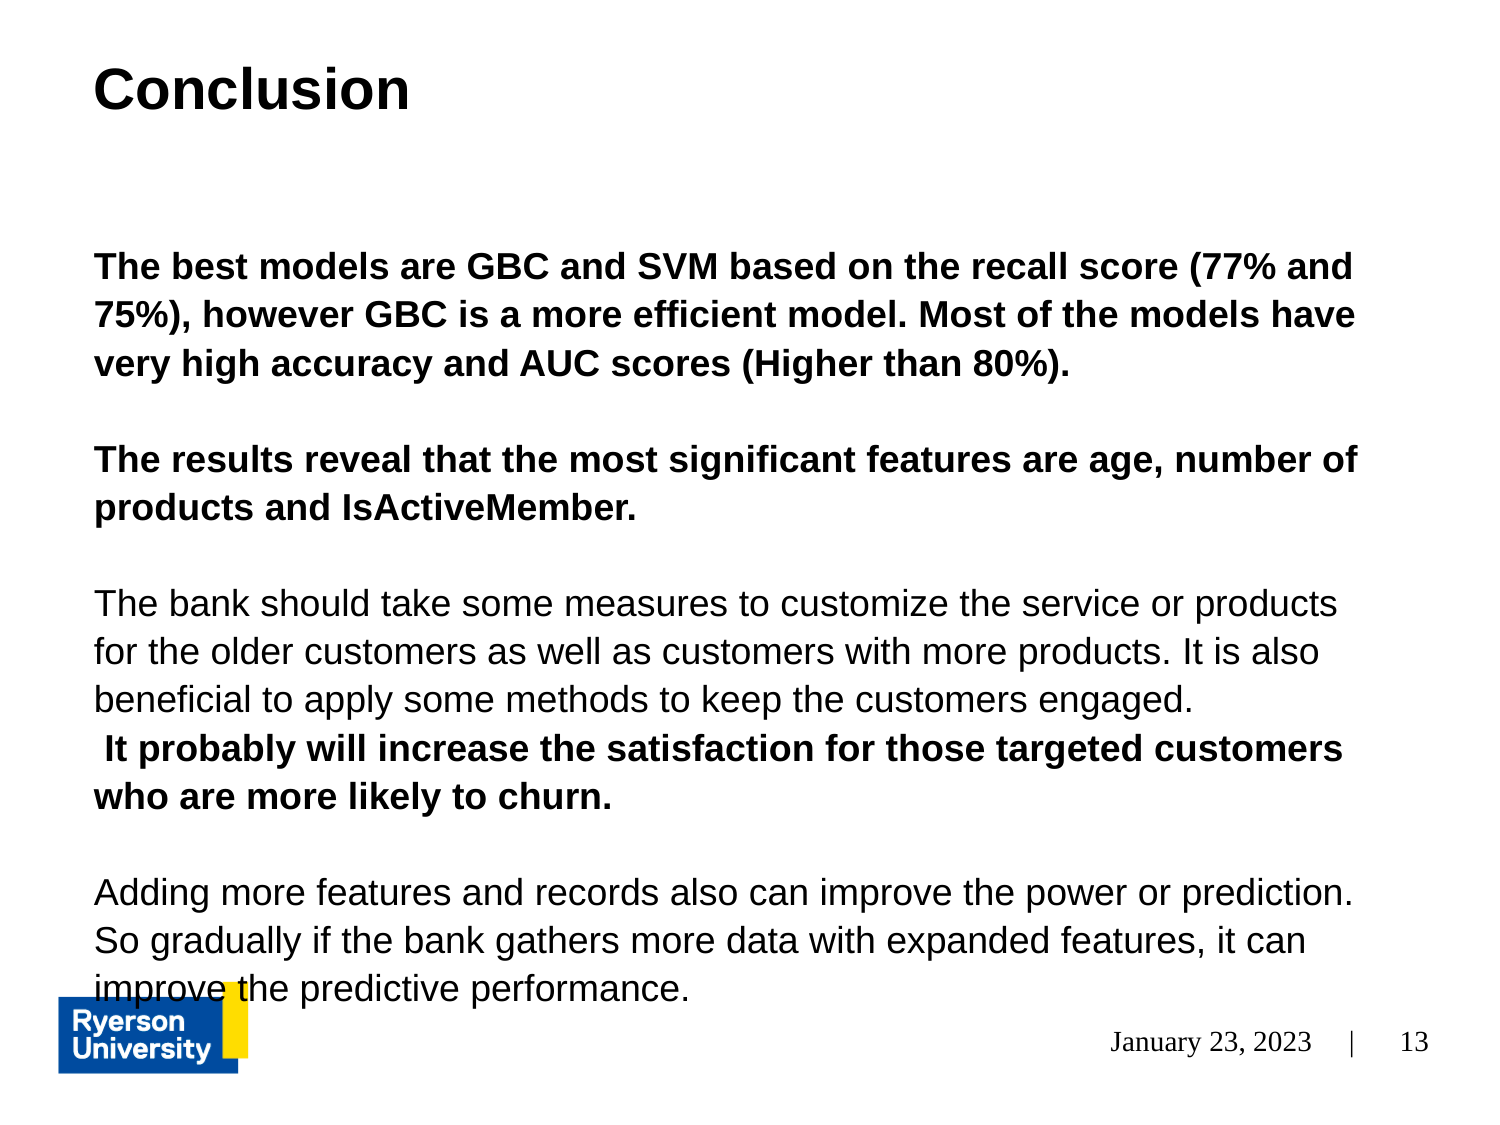

Conclusion
# The best models are GBC and SVM based on the recall score (77% and 75%), however GBC is a more efficient model. Most of the models have very high accuracy and AUC scores (Higher than 80%). The results reveal that the most significant features are age, number of products and IsActiveMember. The bank should take some measures to customize the service or products for the older customers as well as customers with more products. It is also beneficial to apply some methods to keep the customers engaged. It probably will increase the satisfaction for those targeted customers who are more likely to churn. Adding more features and records also can improve the power or prediction. So gradually if the bank gathers more data with expanded features, it can improve the predictive performance.
13
January 23, 2023     |